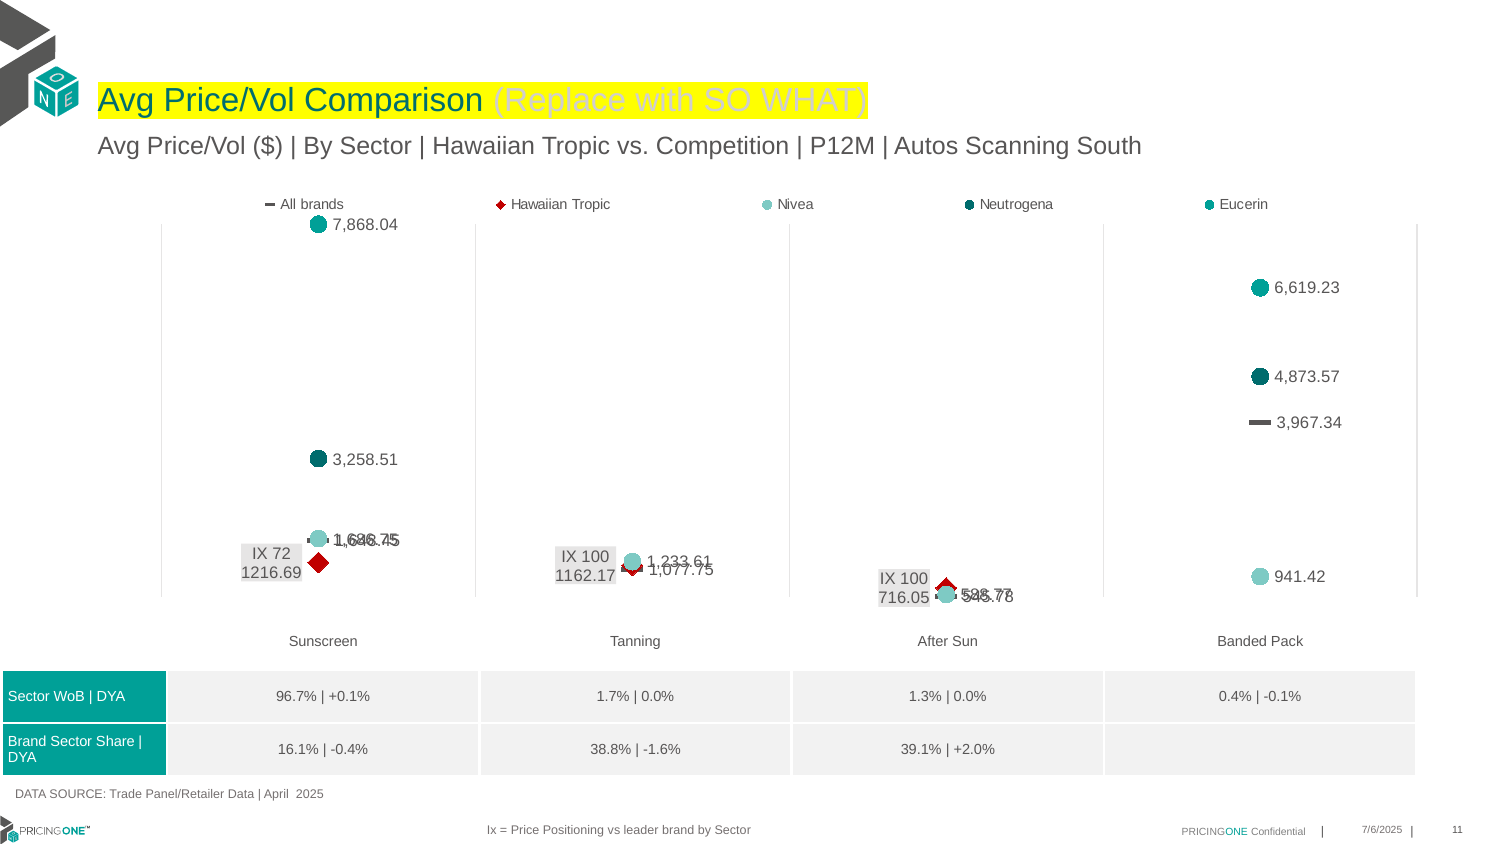

# Avg Price/Vol Comparison (Replace with SO WHAT)
Avg Price/Vol ($) | By Sector | Hawaiian Tropic vs. Competition | P12M | Autos Scanning South

### Chart

| Category | All brands | Hawaiian Tropic | Nivea | Neutrogena | Eucerin |
|---|---|---|---|---|---|
| IX 72 | 1648.45 | 1216.69 | 1686.75 | 3258.51 | 7868.04 |
| IX 100 | 1077.75 | 1162.17 | 1233.61 | None | None |
| IX 100 | 545.78 | 716.05 | 588.77 | None | None |
| None | 3967.34 | None | 941.42 | 4873.57 | 6619.23 |
|  | Sunscreen | Tanning | After Sun | Banded Pack |
| --- | --- | --- | --- | --- |
| Sector WoB | DYA | 96.7% | +0.1% | 1.7% | 0.0% | 1.3% | 0.0% | 0.4% | -0.1% |
| Brand Sector Share | DYA | 16.1% | -0.4% | 38.8% | -1.6% | 39.1% | +2.0% |  |
DATA SOURCE: Trade Panel/Retailer Data | April  2025
Ix = Price Positioning vs leader brand by Sector
7/6/2025
11